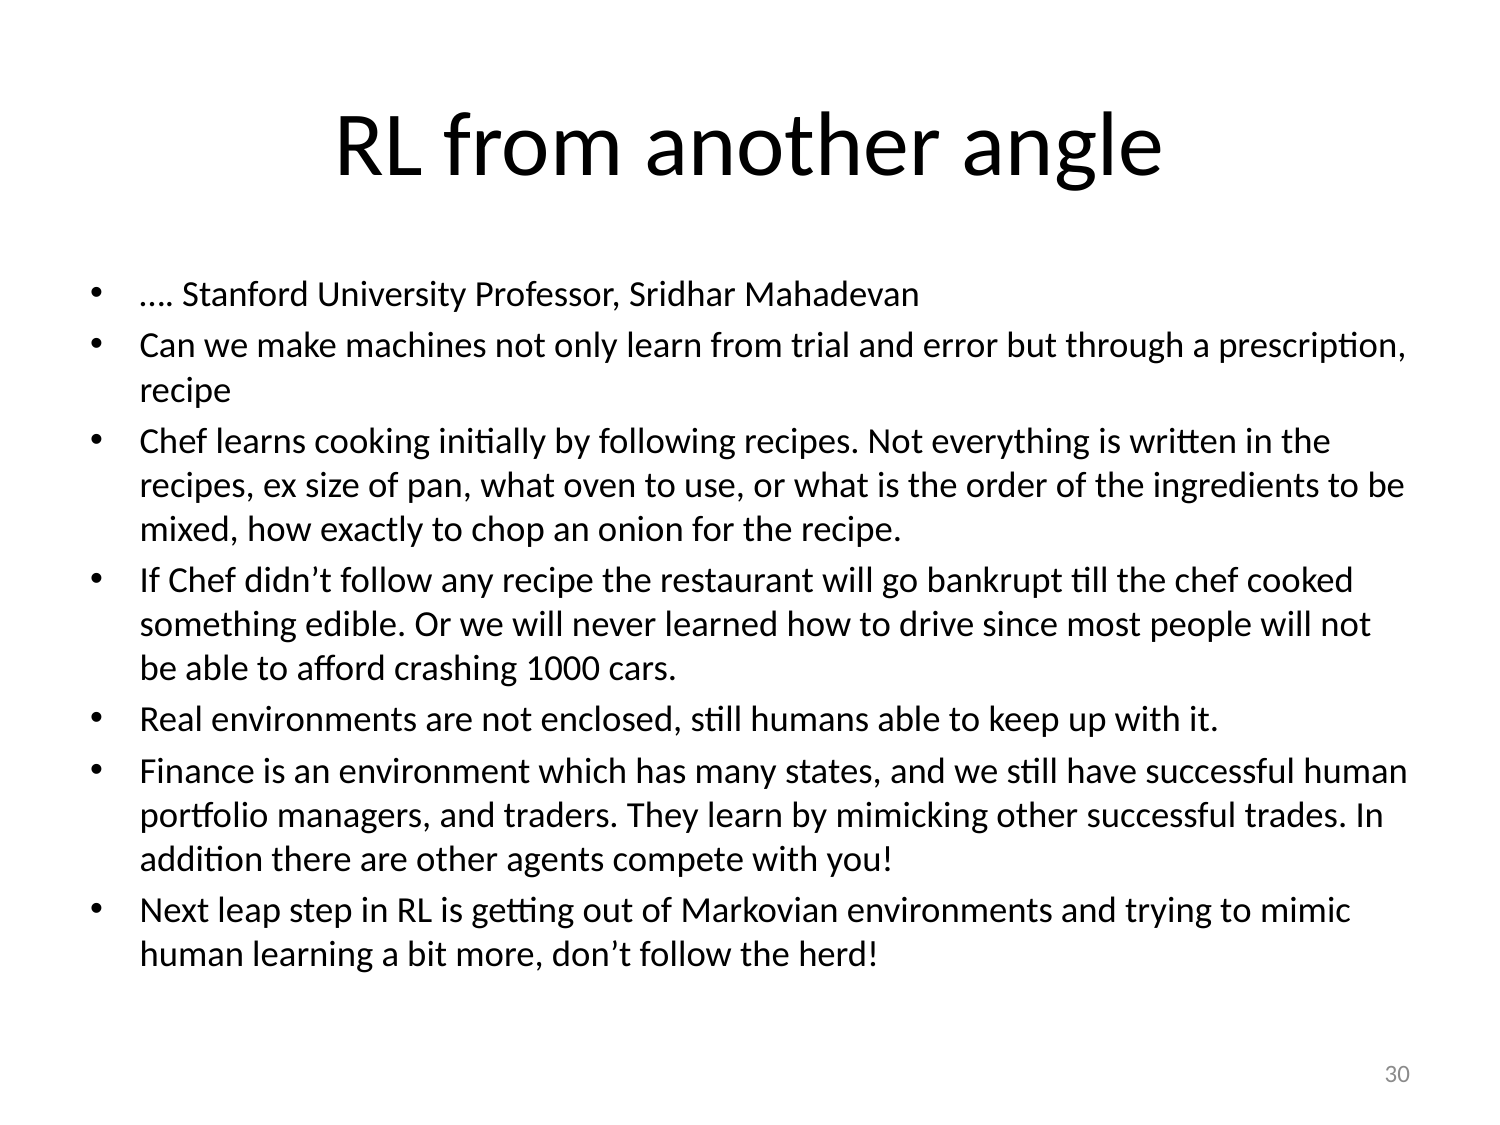

# RL from another angle
…. Stanford University Professor, Sridhar Mahadevan
Can we make machines not only learn from trial and error but through a prescription, recipe
Chef learns cooking initially by following recipes. Not everything is written in the recipes, ex size of pan, what oven to use, or what is the order of the ingredients to be mixed, how exactly to chop an onion for the recipe.
If Chef didn’t follow any recipe the restaurant will go bankrupt till the chef cooked something edible. Or we will never learned how to drive since most people will not be able to afford crashing 1000 cars.
Real environments are not enclosed, still humans able to keep up with it.
Finance is an environment which has many states, and we still have successful human portfolio managers, and traders. They learn by mimicking other successful trades. In addition there are other agents compete with you!
Next leap step in RL is getting out of Markovian environments and trying to mimic human learning a bit more, don’t follow the herd!
30